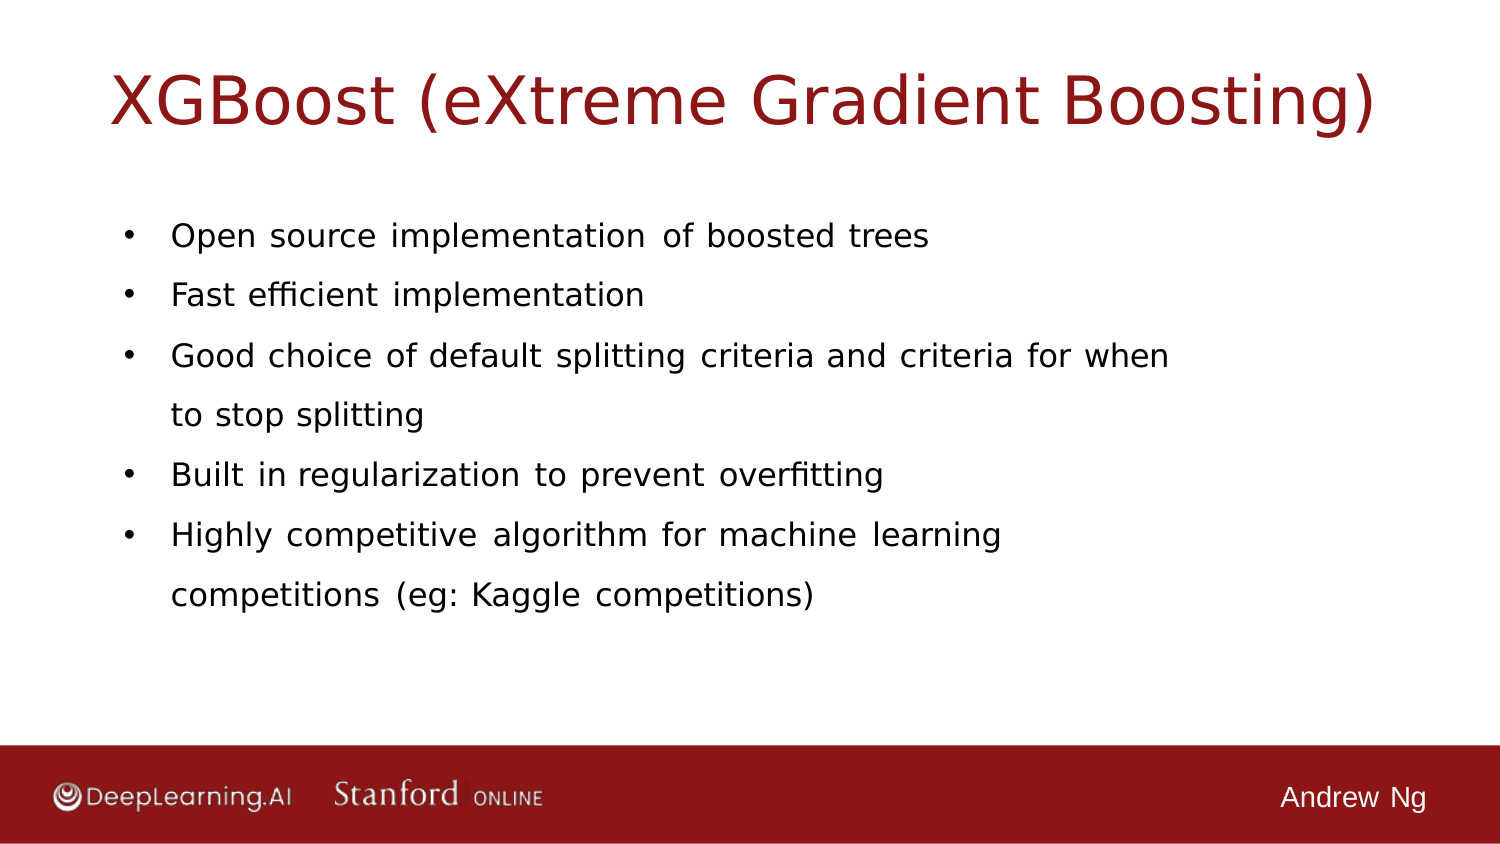

# XGBoost (eXtreme Gradient Boosting)
Open source implementation of boosted trees
Fast efficient implementation
Good choice of default splitting criteria and criteria for when to stop splitting
Built in regularization to prevent overfitting
Highly competitive algorithm for machine learning competitions (eg: Kaggle competitions)
Andrew Ng